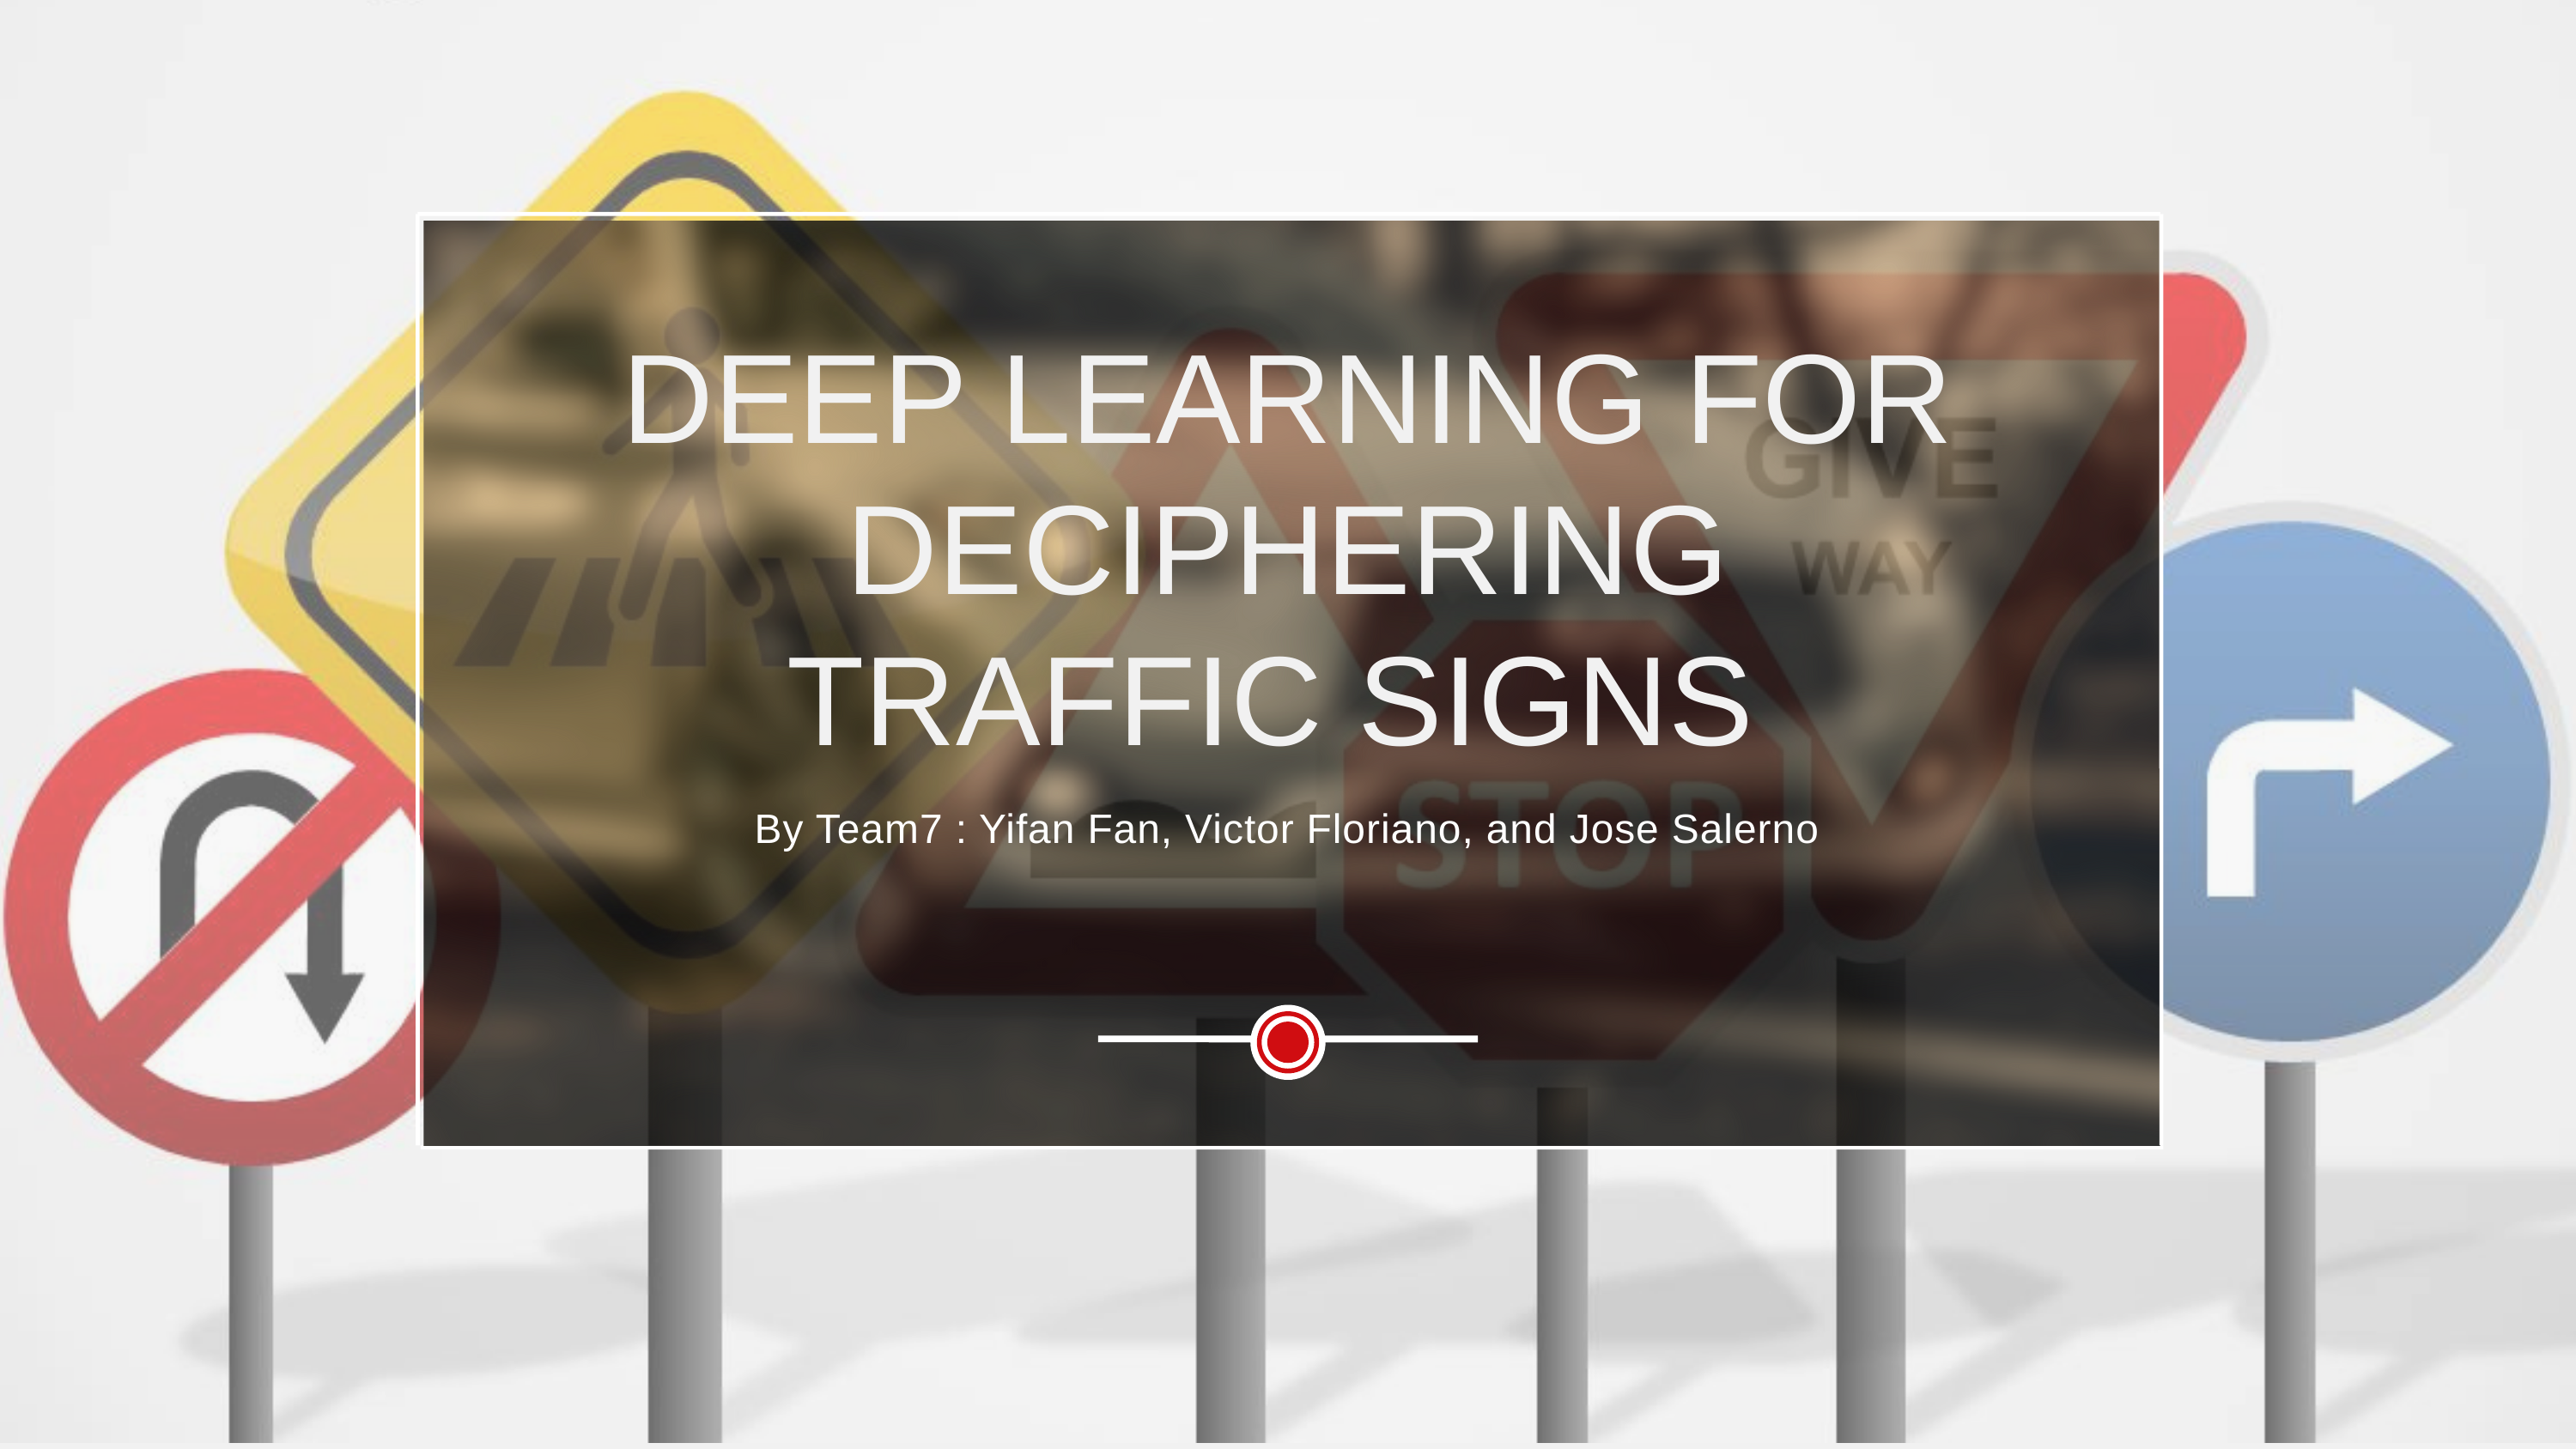

DEEP LEARNING FOR DECIPHERING TRAFFIC SIGNS
By Team7 : Yifan Fan, Victor Floriano, and Jose Salerno